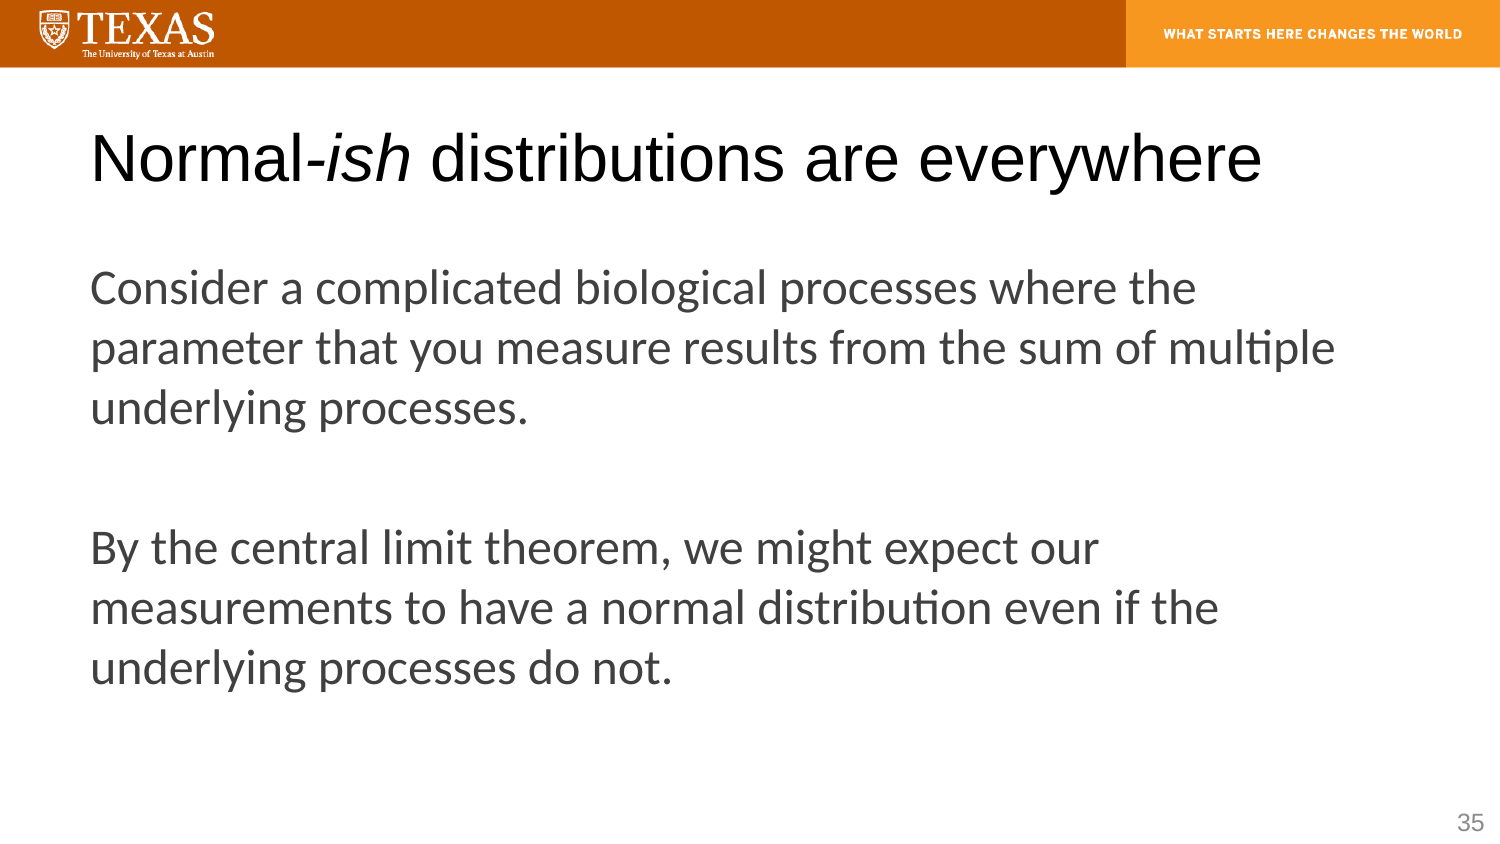

# Normal-ish distributions are everywhere
Consider a complicated biological processes where the parameter that you measure results from the sum of multiple underlying processes.

By the central limit theorem, we might expect our measurements to have a normal distribution even if the underlying processes do not.

35